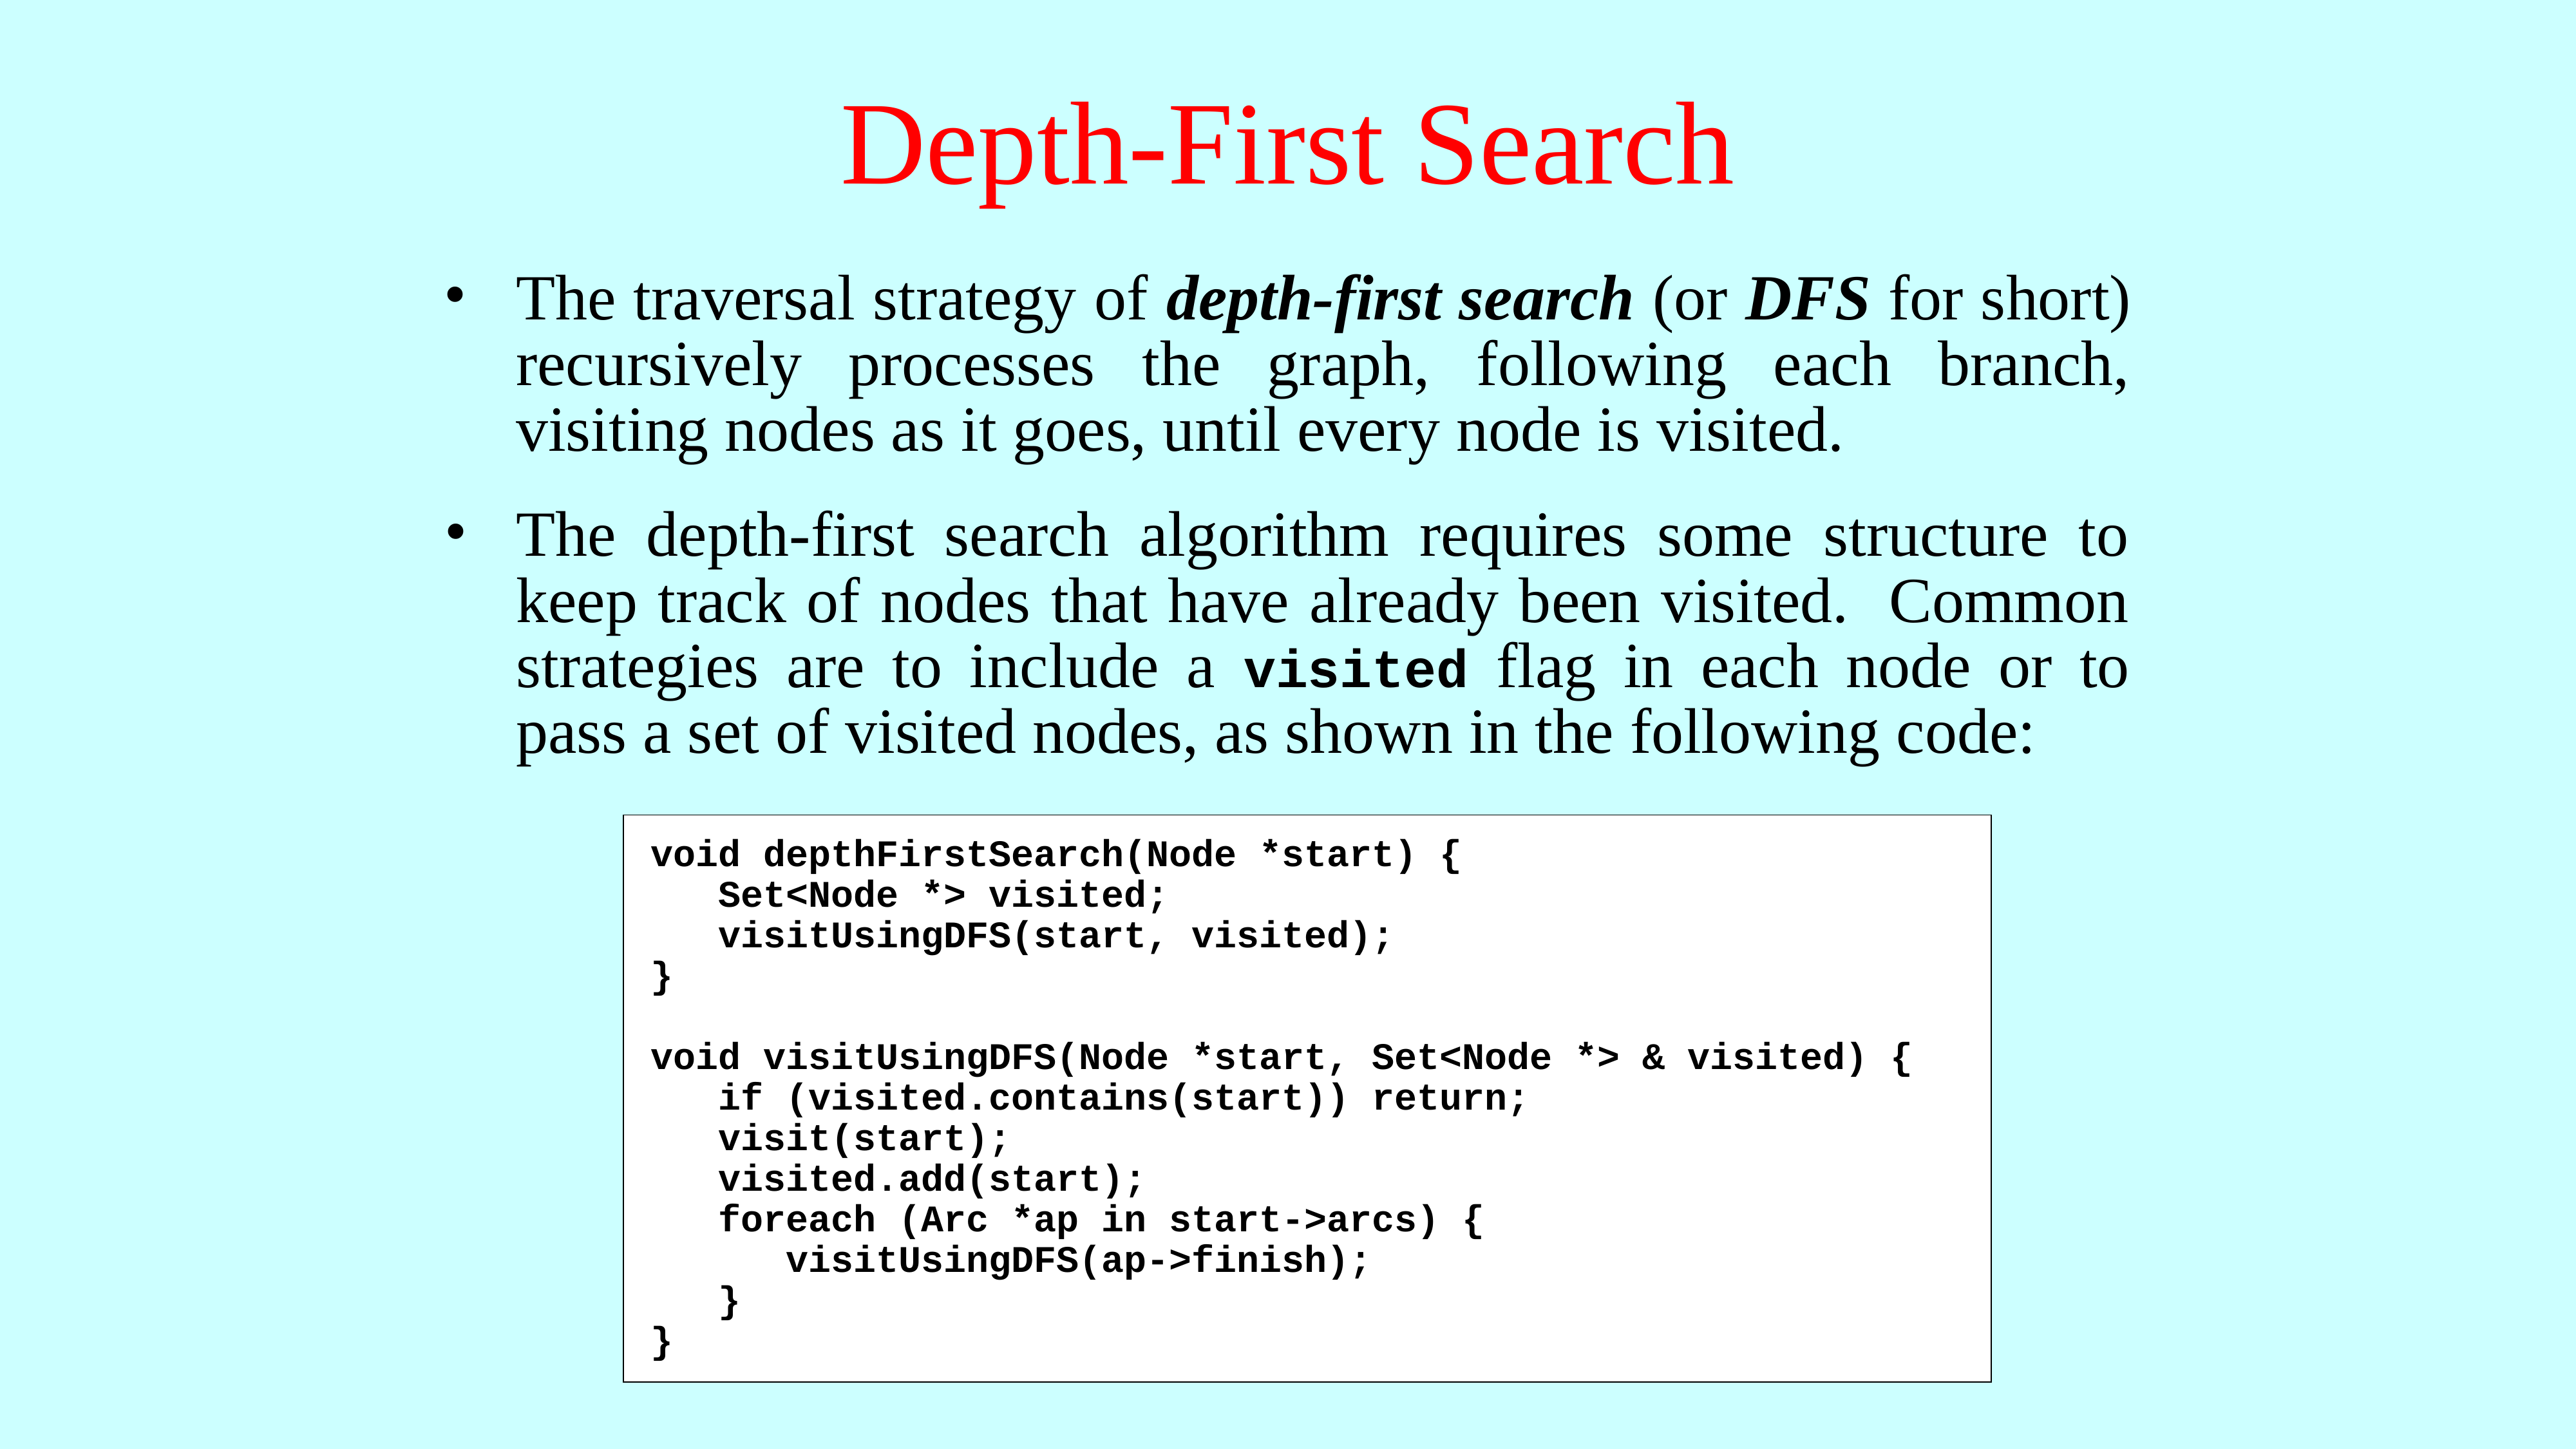

Depth-First Search
The traversal strategy of depth-first search (or DFS for short) recursively processes the graph, following each branch, visiting nodes as it goes, until every node is visited.
The depth-first search algorithm requires some structure to keep track of nodes that have already been visited.  Common strategies are to include a visited flag in each node or to pass a set of visited nodes, as shown in the following code:

void depthFirstSearch(Node *start) {
   Set<Node *> visited;
   visitUsingDFS(start, visited);
}

void visitUsingDFS(Node *start, Set<Node *> & visited) {
   if (visited.contains(start)) return;
   visit(start);
   visited.add(start);
   foreach (Arc *ap in start->arcs) {
      visitUsingDFS(ap->finish);
   }
}